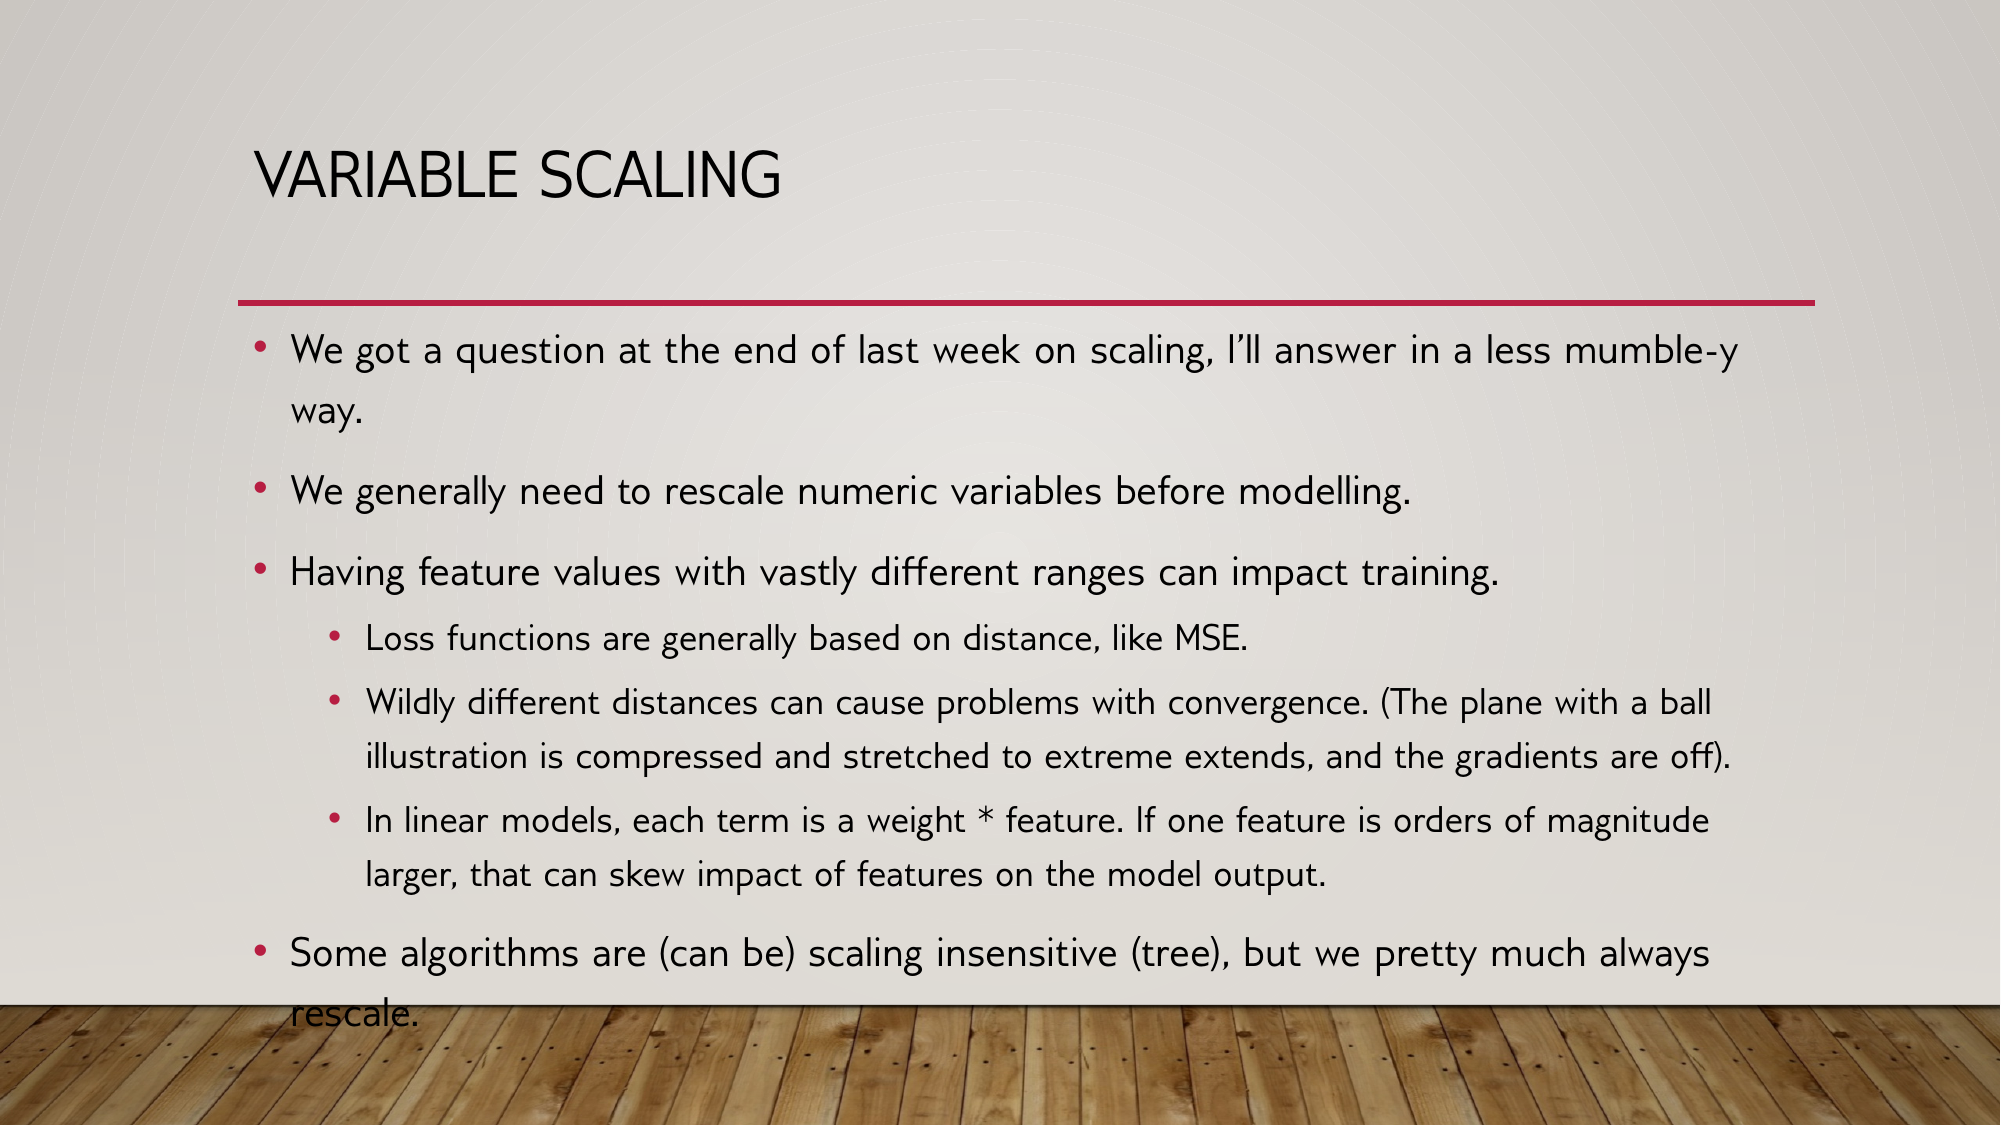

# Variable Scaling
We got a question at the end of last week on scaling, I’ll answer in a less mumble-y way.
We generally need to rescale numeric variables before modelling.
Having feature values with vastly different ranges can impact training.
Loss functions are generally based on distance, like MSE.
Wildly different distances can cause problems with convergence. (The plane with a ball illustration is compressed and stretched to extreme extends, and the gradients are off).
In linear models, each term is a weight * feature. If one feature is orders of magnitude larger, that can skew impact of features on the model output.
Some algorithms are (can be) scaling insensitive (tree), but we pretty much always rescale.